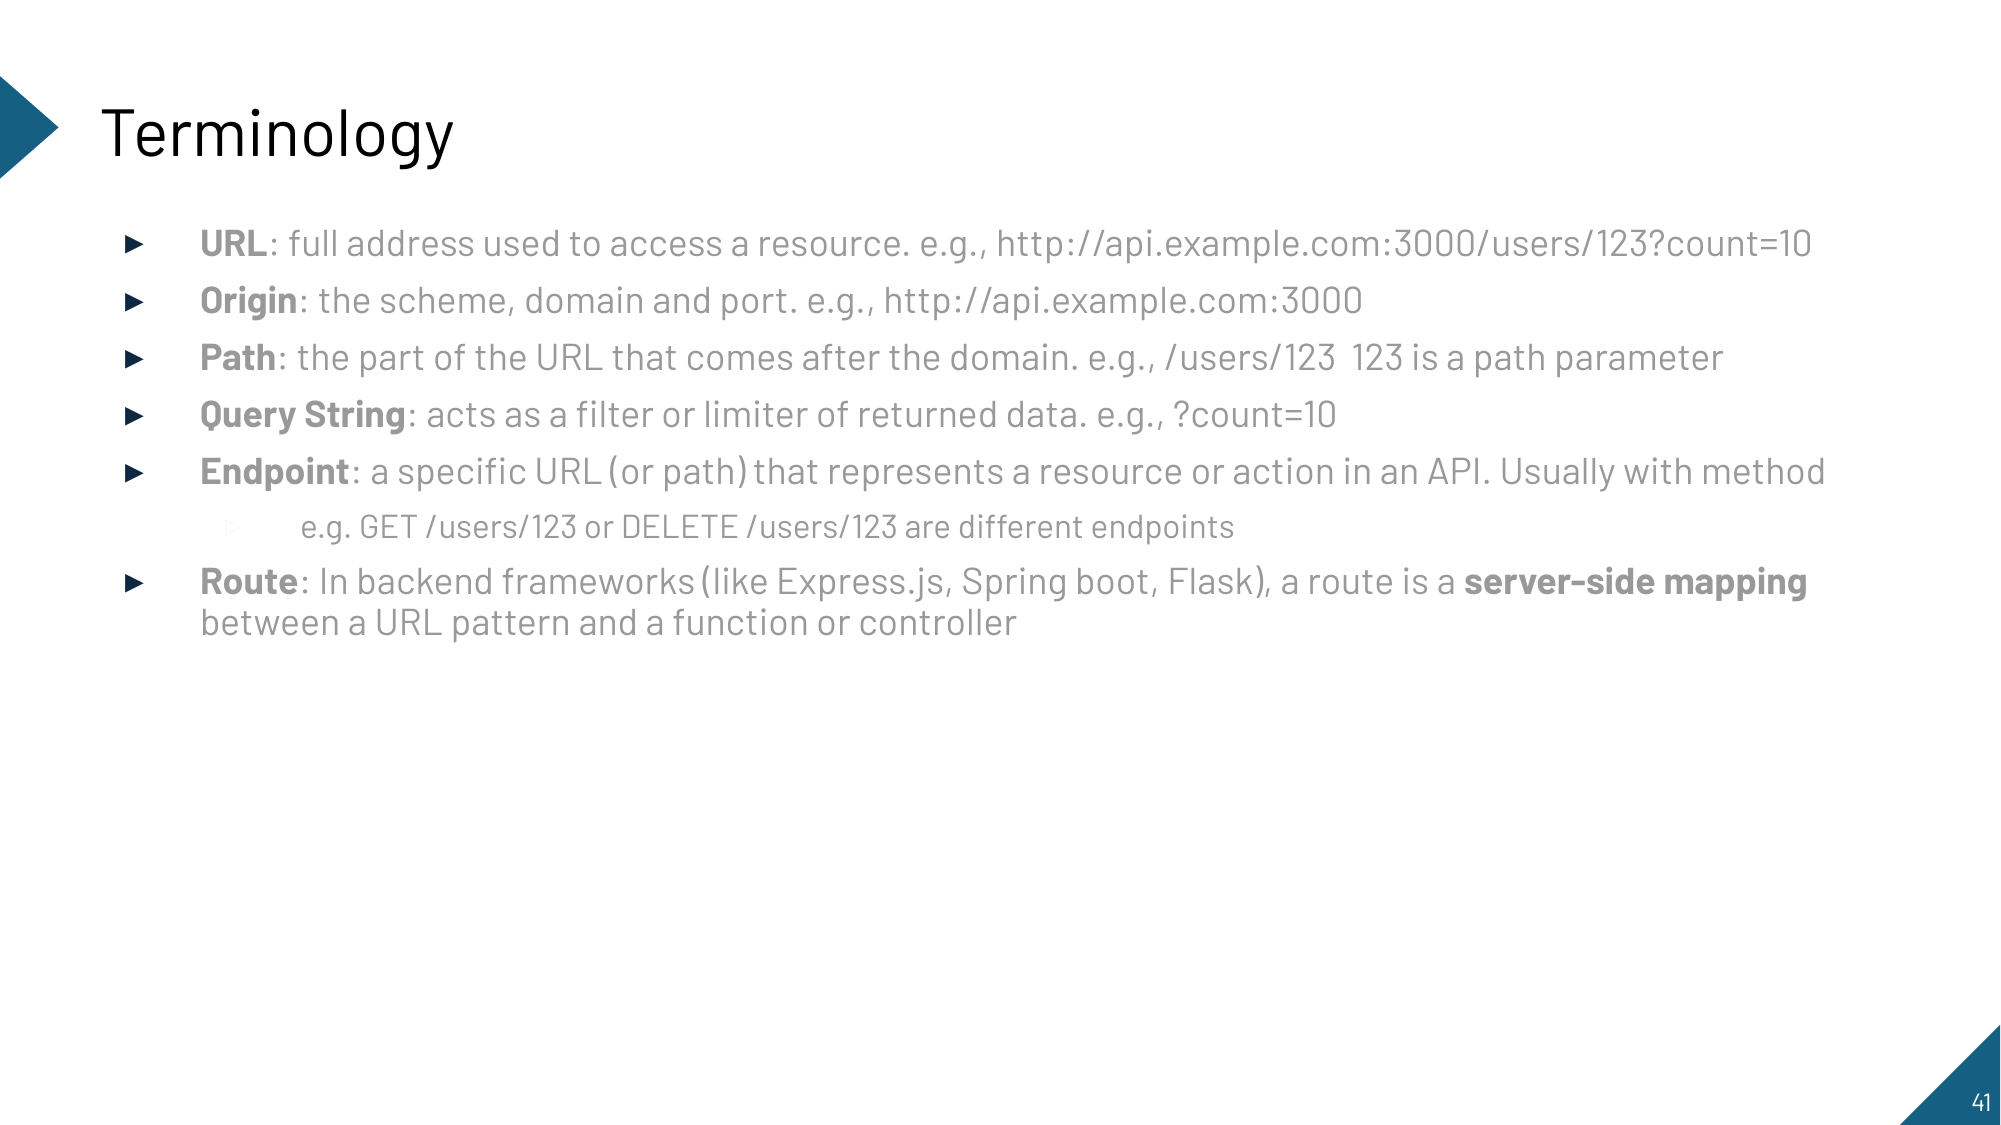

# Terminology
URL: full address used to access a resource. e.g., http://api.example.com:3000/users/123?count=10
Origin: the scheme, domain and port. e.g., http://api.example.com:3000
Path: the part of the URL that comes after the domain. e.g., /users/123  123 is a path parameter
Query String: acts as a filter or limiter of returned data. e.g., ?count=10
Endpoint: a specific URL (or path) that represents a resource or action in an API. Usually with method
e.g. GET /users/123 or DELETE /users/123 are different endpoints
Route: In backend frameworks (like Express.js, Spring boot, Flask), a route is a server-side mapping between a URL pattern and a function or controller

41